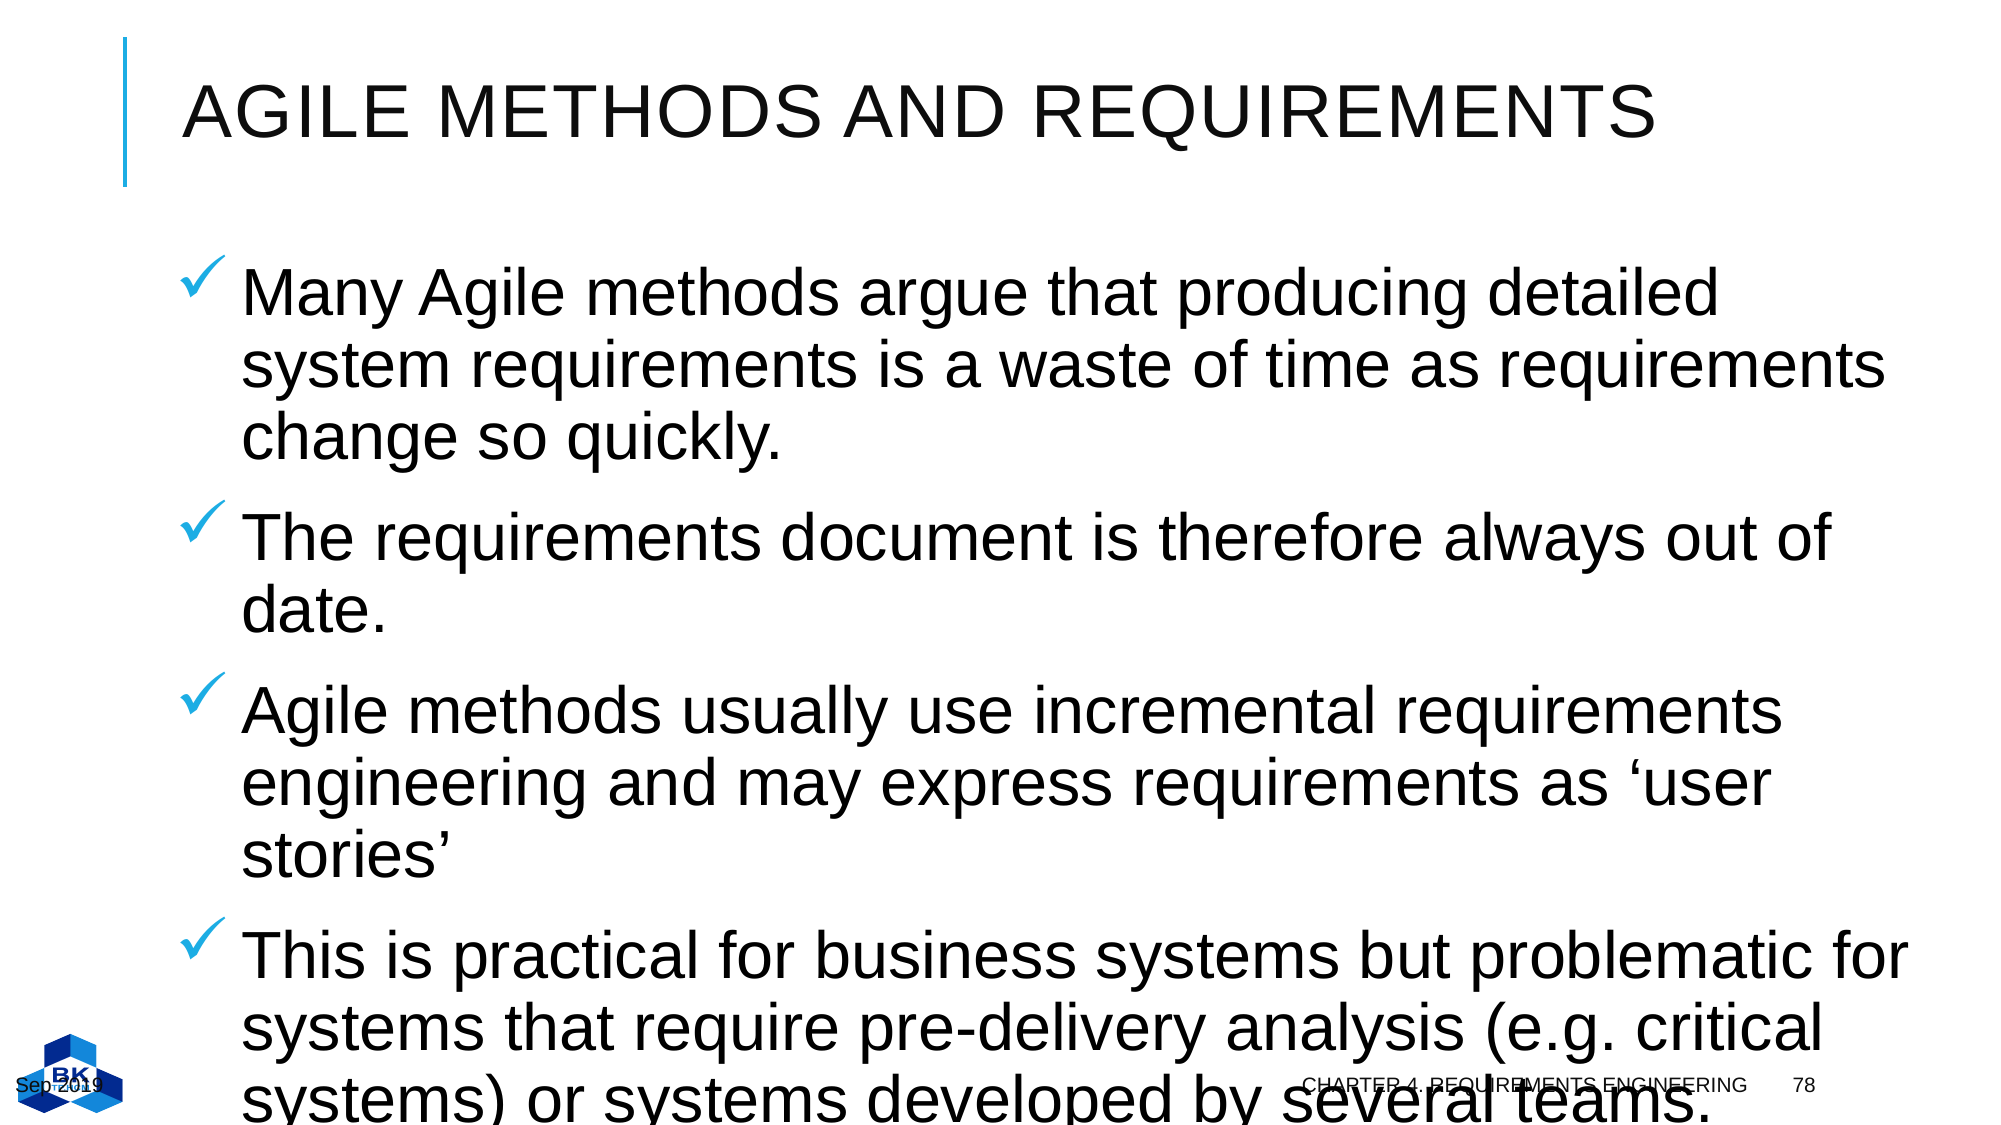

# Agile methods and requirements
Many Agile methods argue that producing detailed system requirements is a waste of time as requirements change so quickly.
The requirements document is therefore always out of date.
Agile methods usually use incremental requirements engineering and may express requirements as ‘user stories’
This is practical for business systems but problematic for systems that require pre-delivery analysis (e.g. critical systems) or systems developed by several teams.
Sep 2019
Chapter 4. Requirements engineering
78